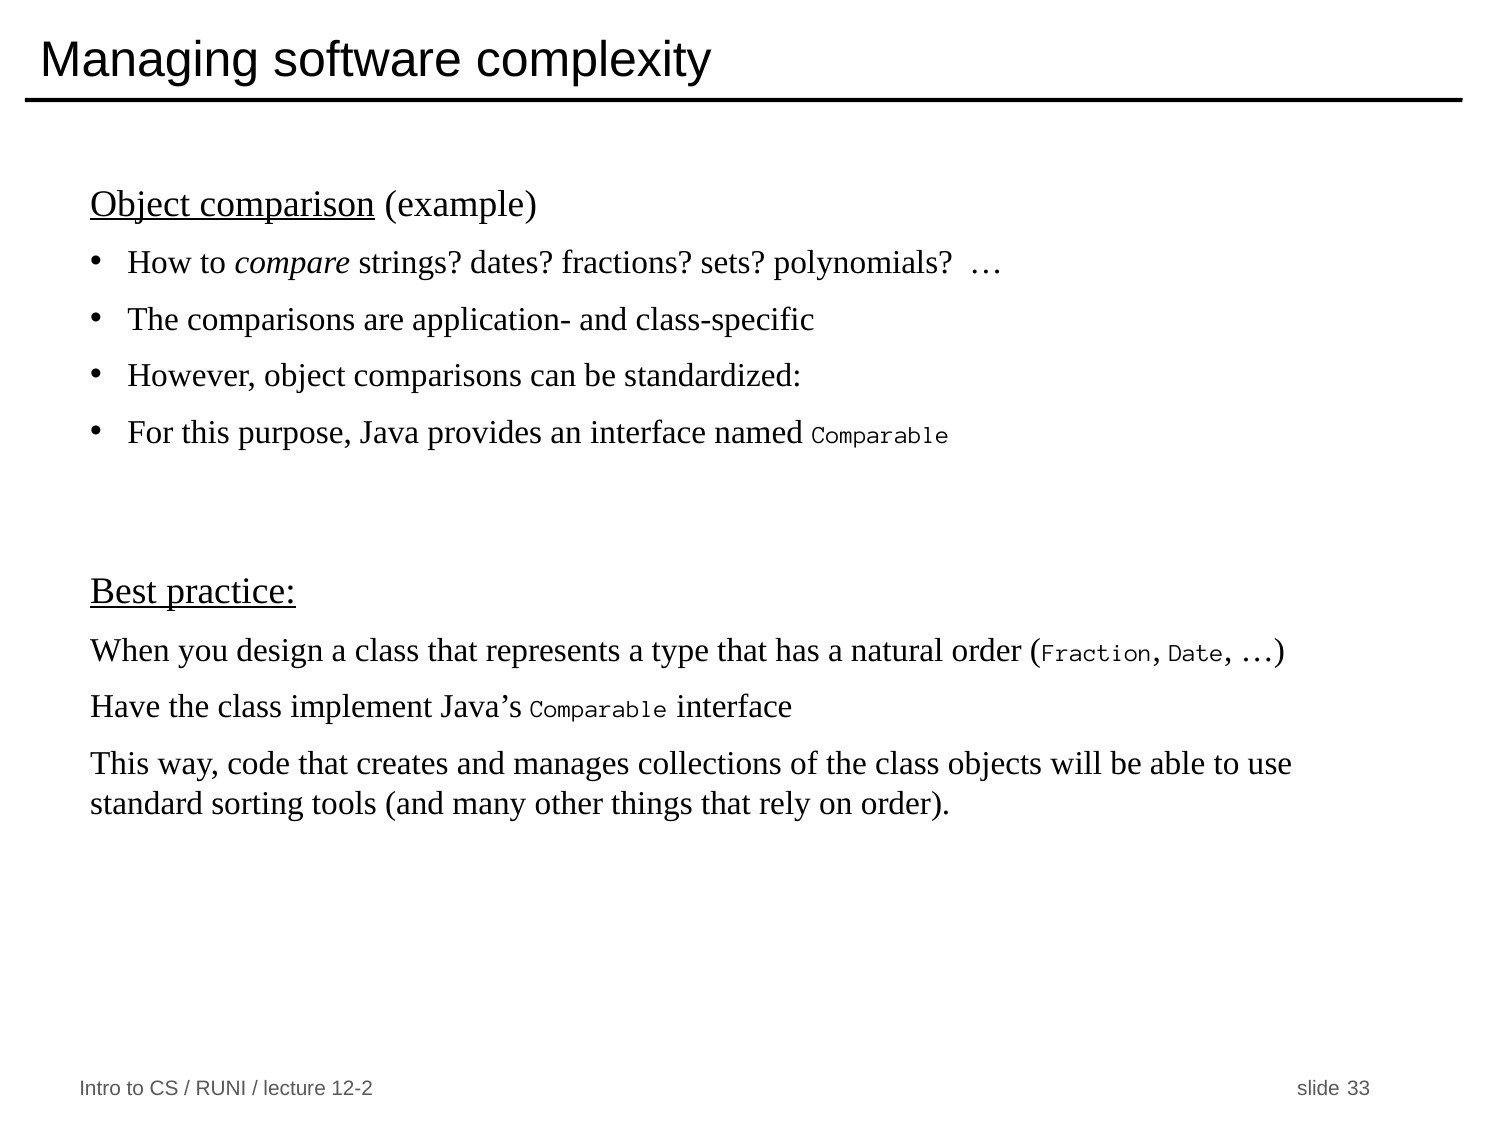

# Managing software complexity
Object comparison (example)
How to compare strings? dates? fractions? sets? polynomials?  …
The comparisons are application- and class-specific
However, object comparisons can be standardized:
For this purpose, Java provides an interface named Comparable
Best practice:
When you design a class that represents a type that has a natural order (Fraction, Date, …)
Have the class implement Java’s Comparable interface
This way, code that creates and manages collections of the class objects will be able to use standard sorting tools (and many other things that rely on order).